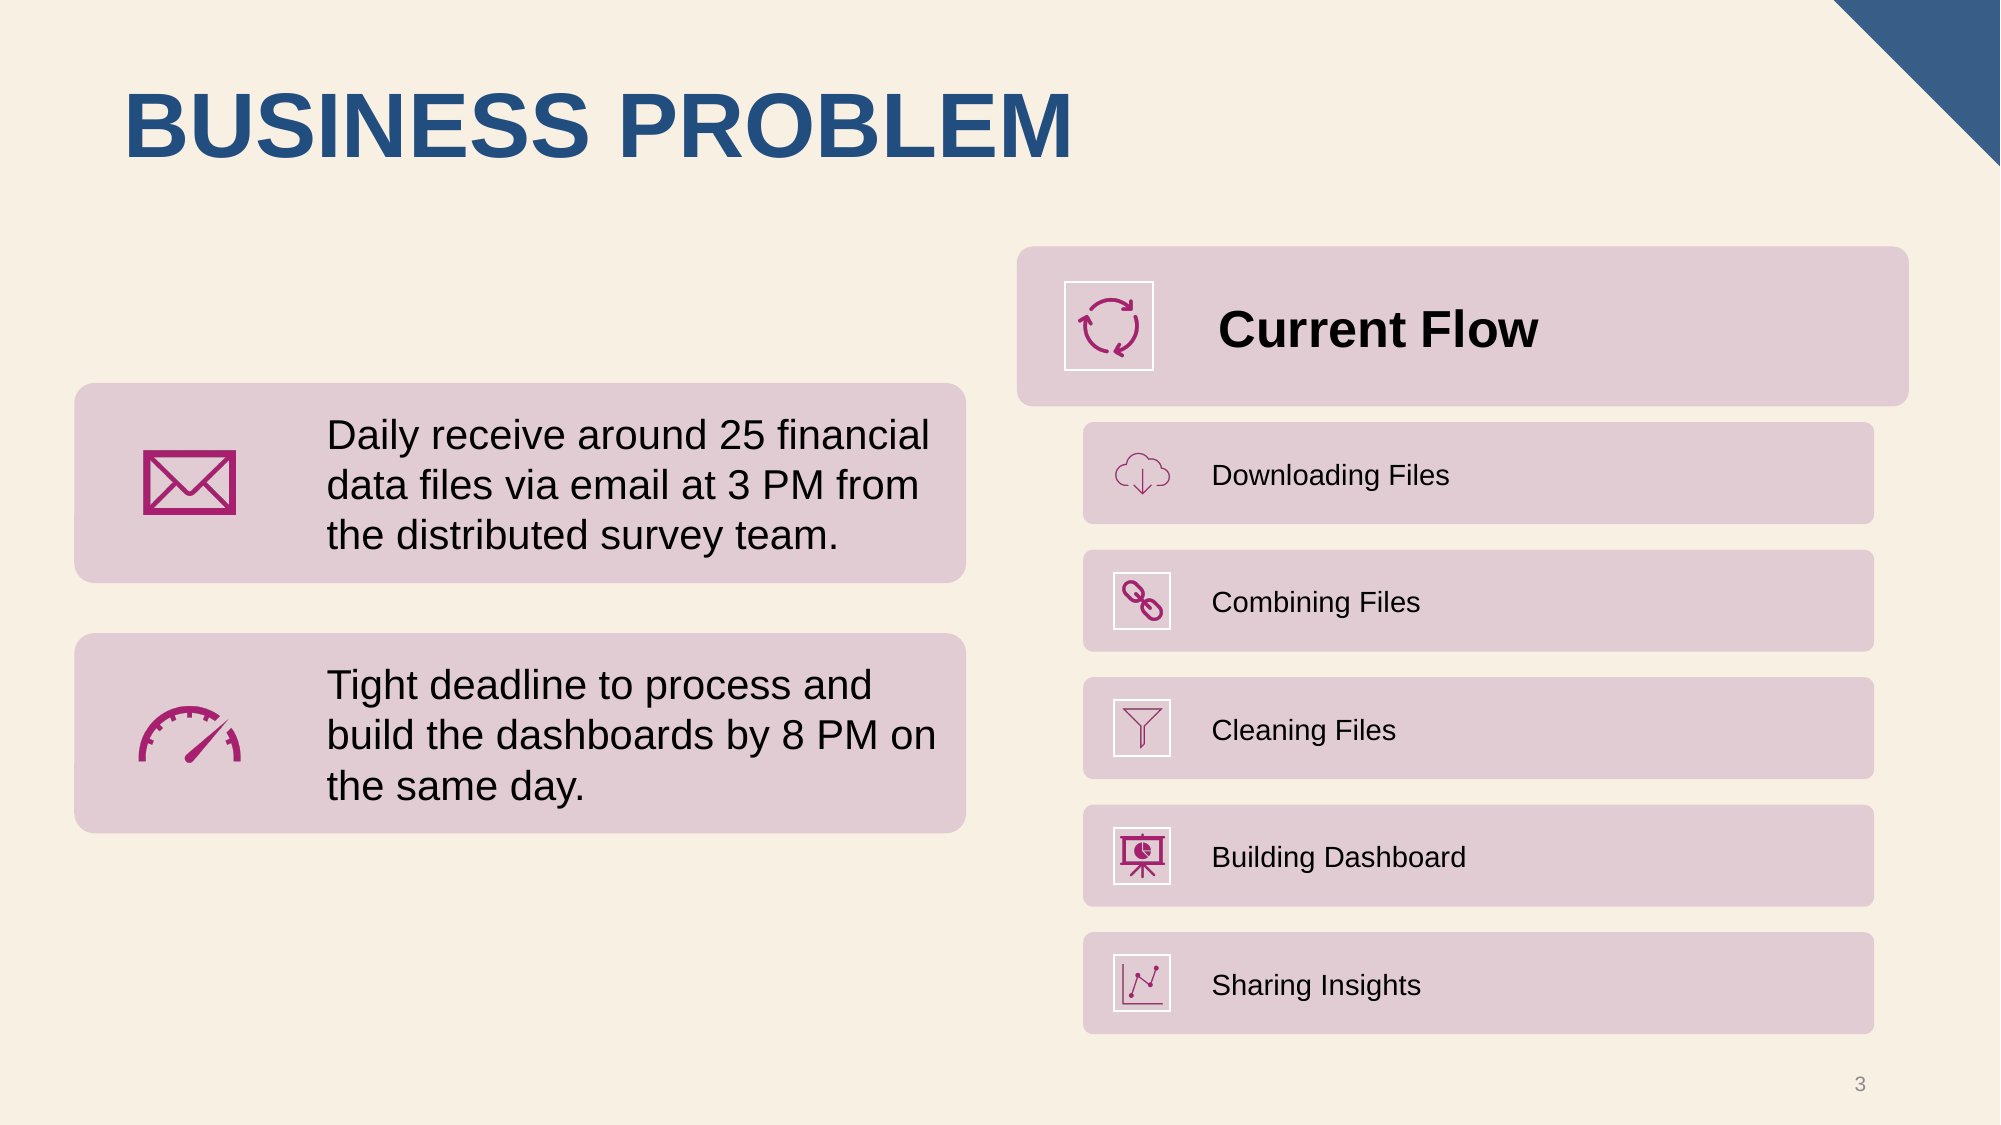

Current Flow
Business Problem
Daily receive around 25 financial data files via email at 3 PM from the distributed survey team.
Tight deadline to process and build the dashboards by 8 PM on the same day.
Downloading Files
Combining Files
Cleaning Files
Building Dashboard
Sharing Insights
3